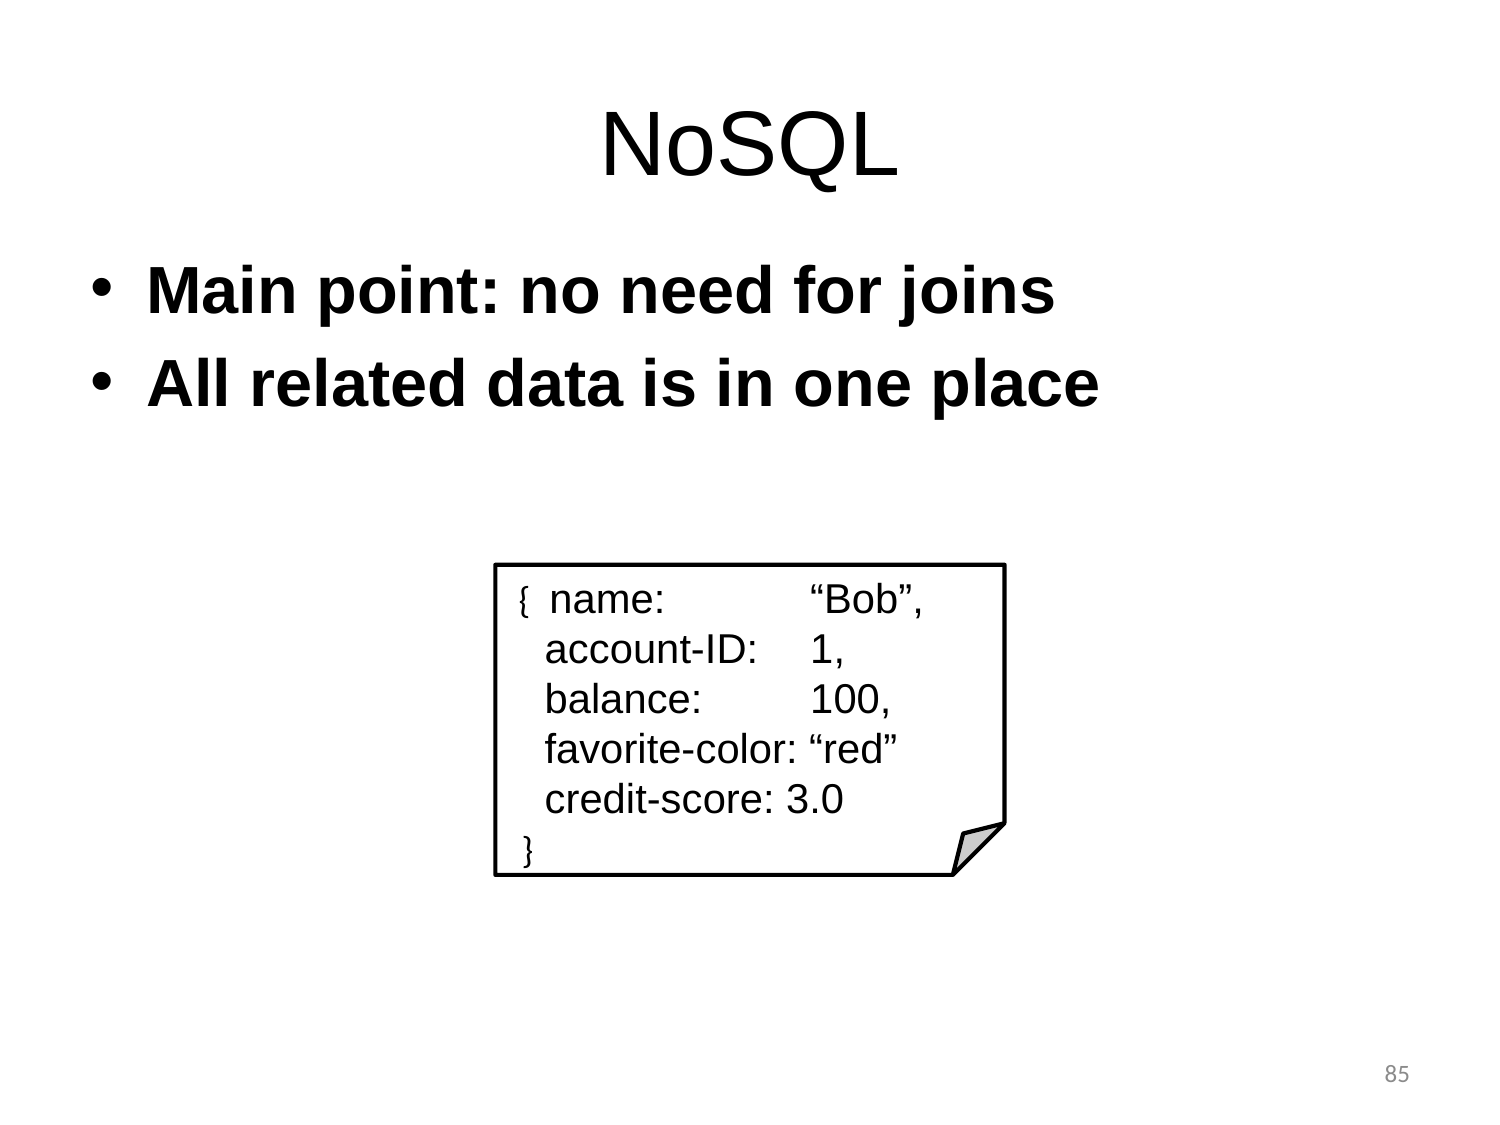

# NoSQL
Main point: no need for joins
All related data is in one place
 {  name: 	“Bob”,
   account-ID: 	1,
   balance: 	100,
   favorite-color: “red”
   credit-score: 3.0
 }

85